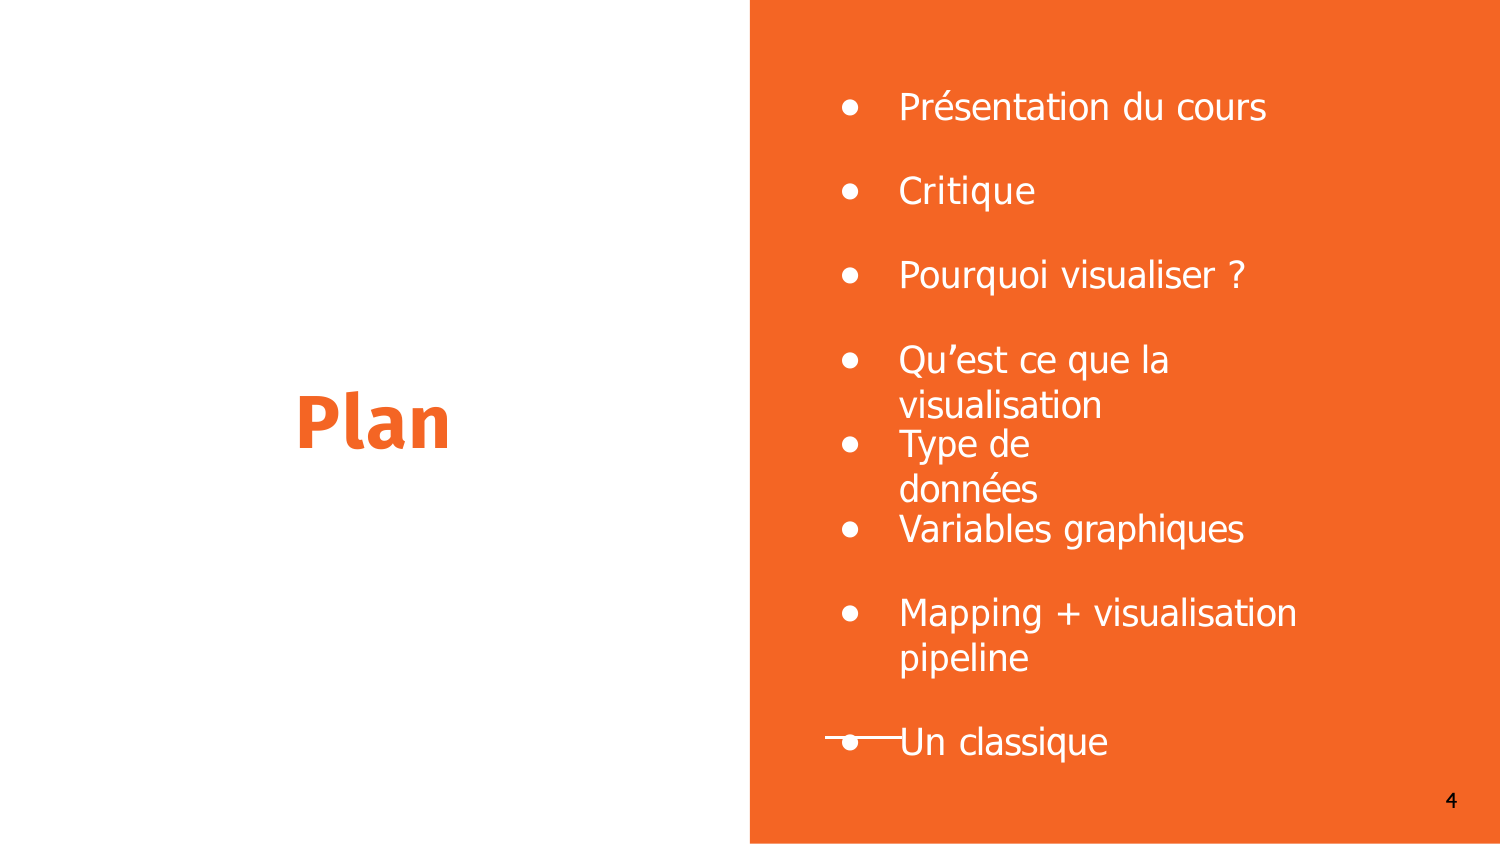

Présentation du cours

Critique
Pourquoi visualiser ?
Qu’est ce que la visualisation
Plan
Type de données
Variables graphiques

Mapping + visualisation pipeline
Un classique
4